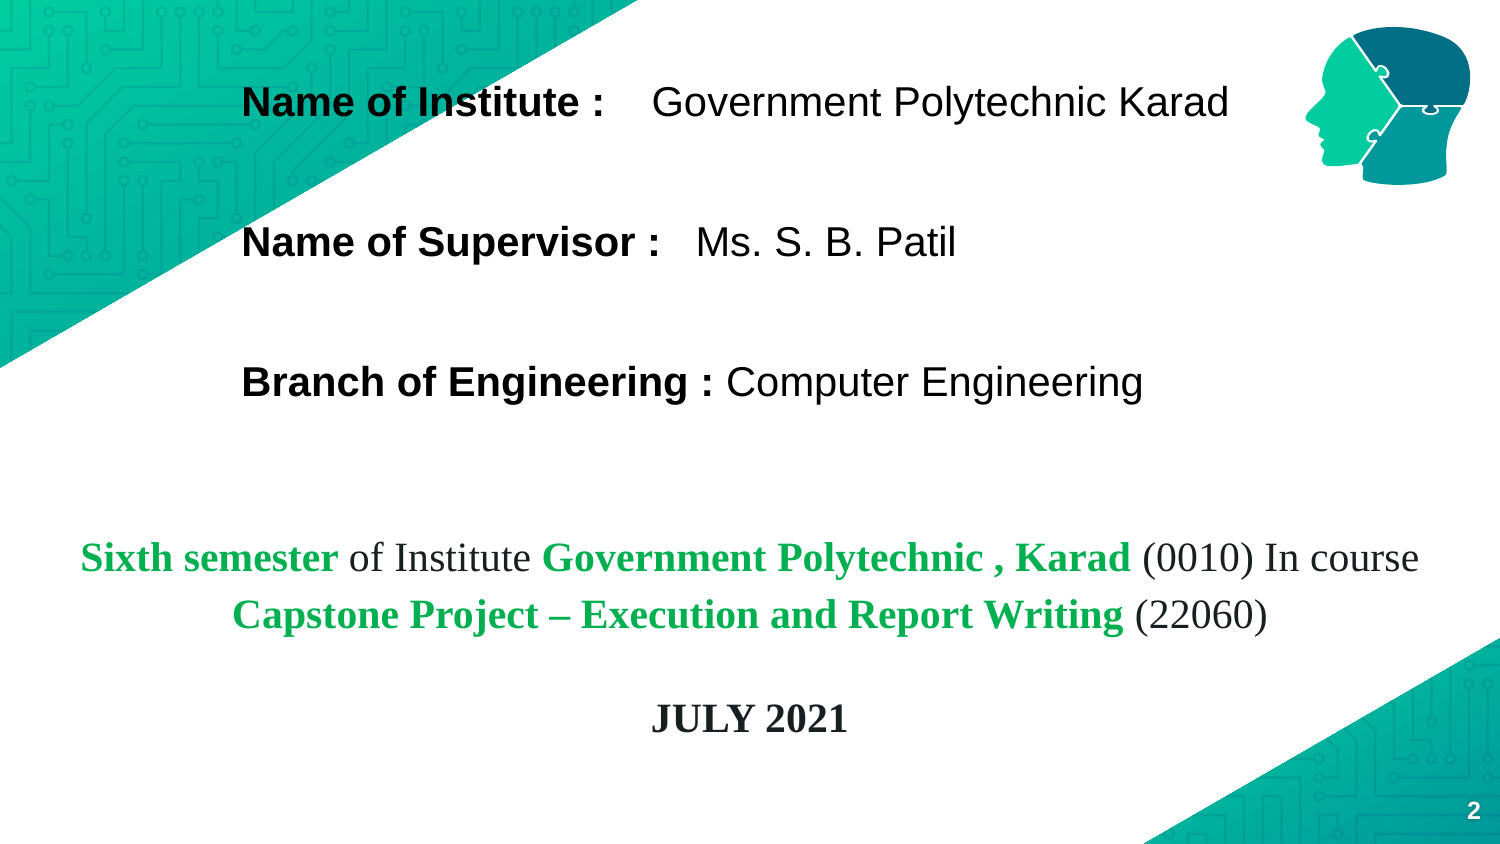

Name of Institute :    Government Polytechnic Karad

                     Name of Supervisor :   Ms. S. B. Patil

                     Branch of Engineering : Computer Engineering

Sixth semester of Institute Government Polytechnic , Karad (0010) In course Capstone Project – Execution and Report Writing (22060)

JULY 2021

2